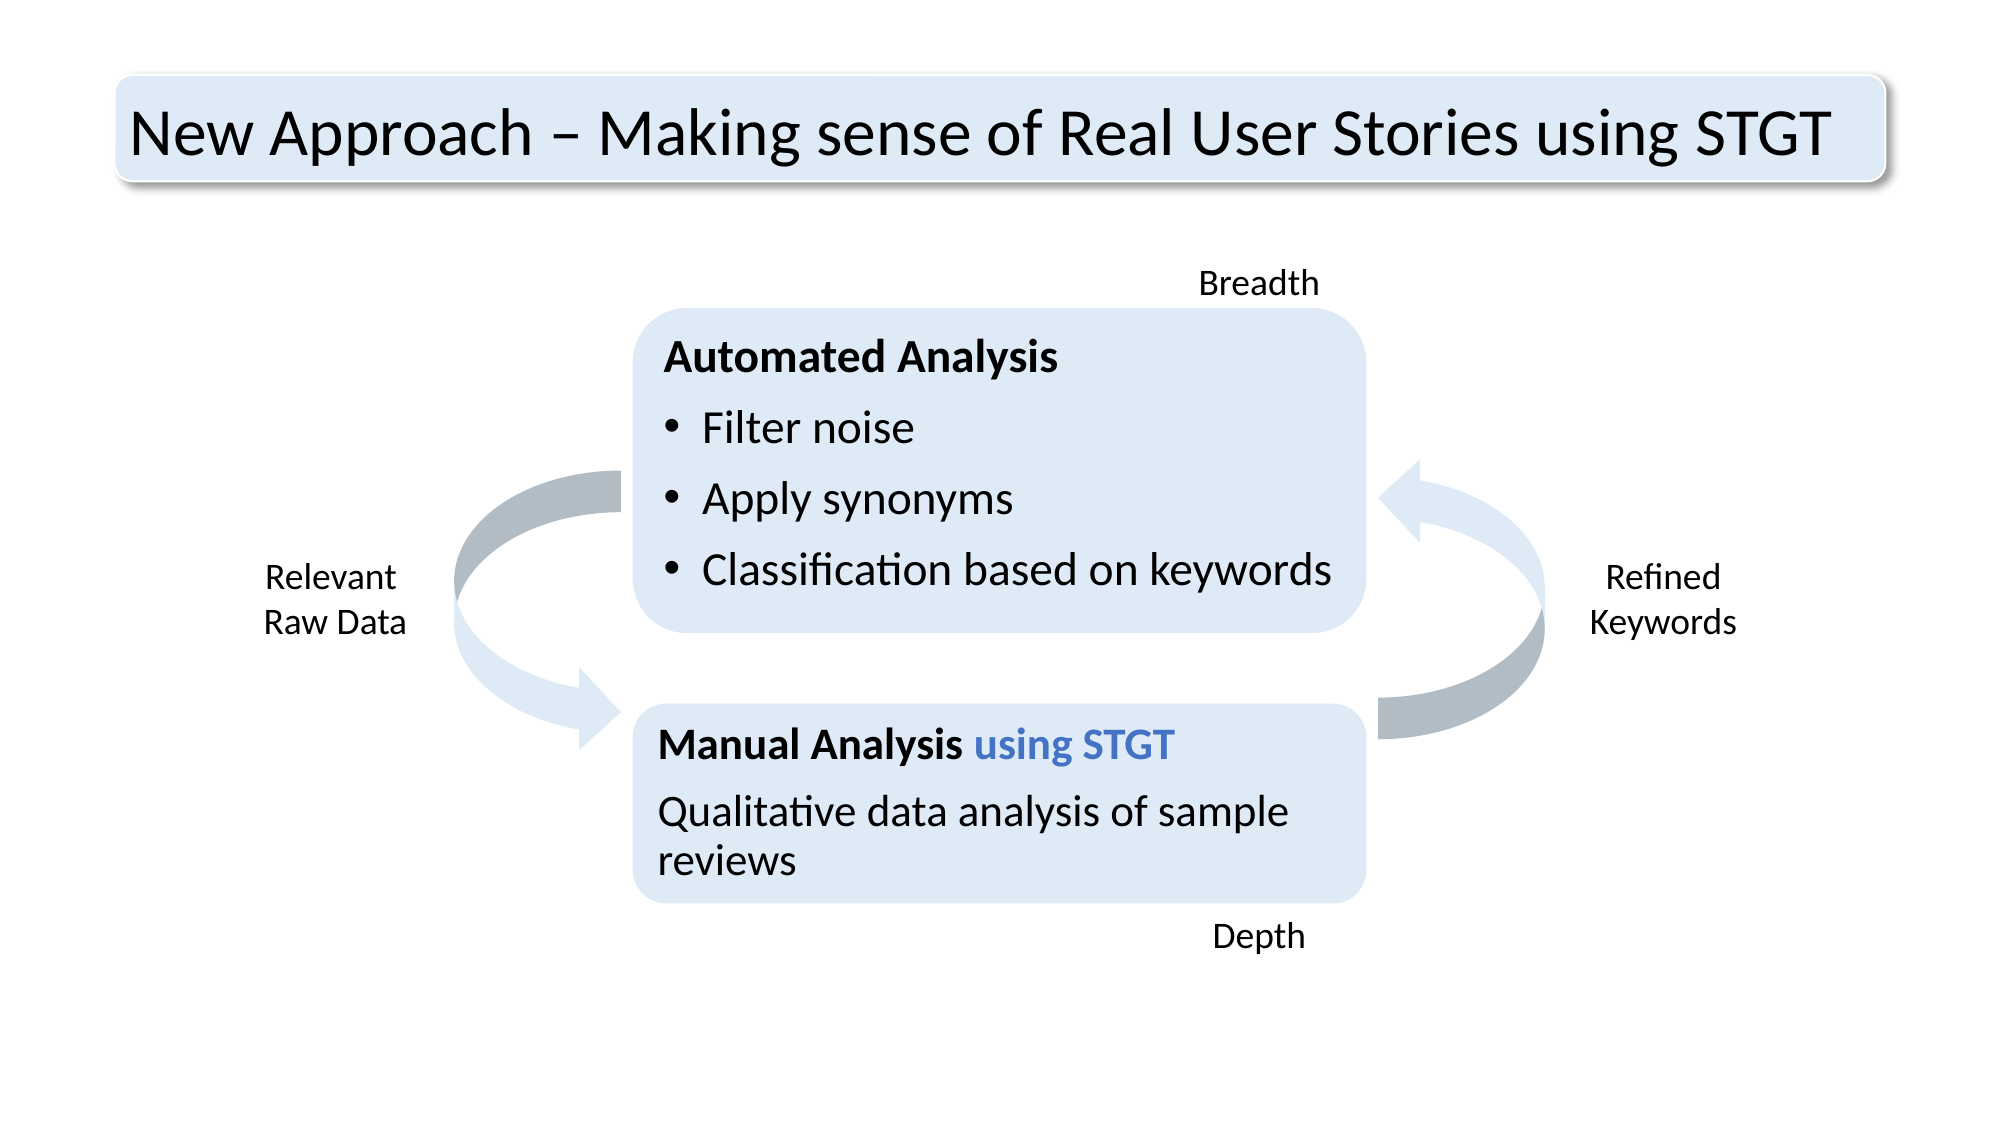

# New Approach – Making sense of Real User Stories using STGT

Breadth
Automated Analysis
Filter noise
Apply synonyms
Classification based on keywords

Relevant
Raw Data
Refined Keywords
Manual Analysis using STGT
Qualitative data analysis of sample reviews
Depth